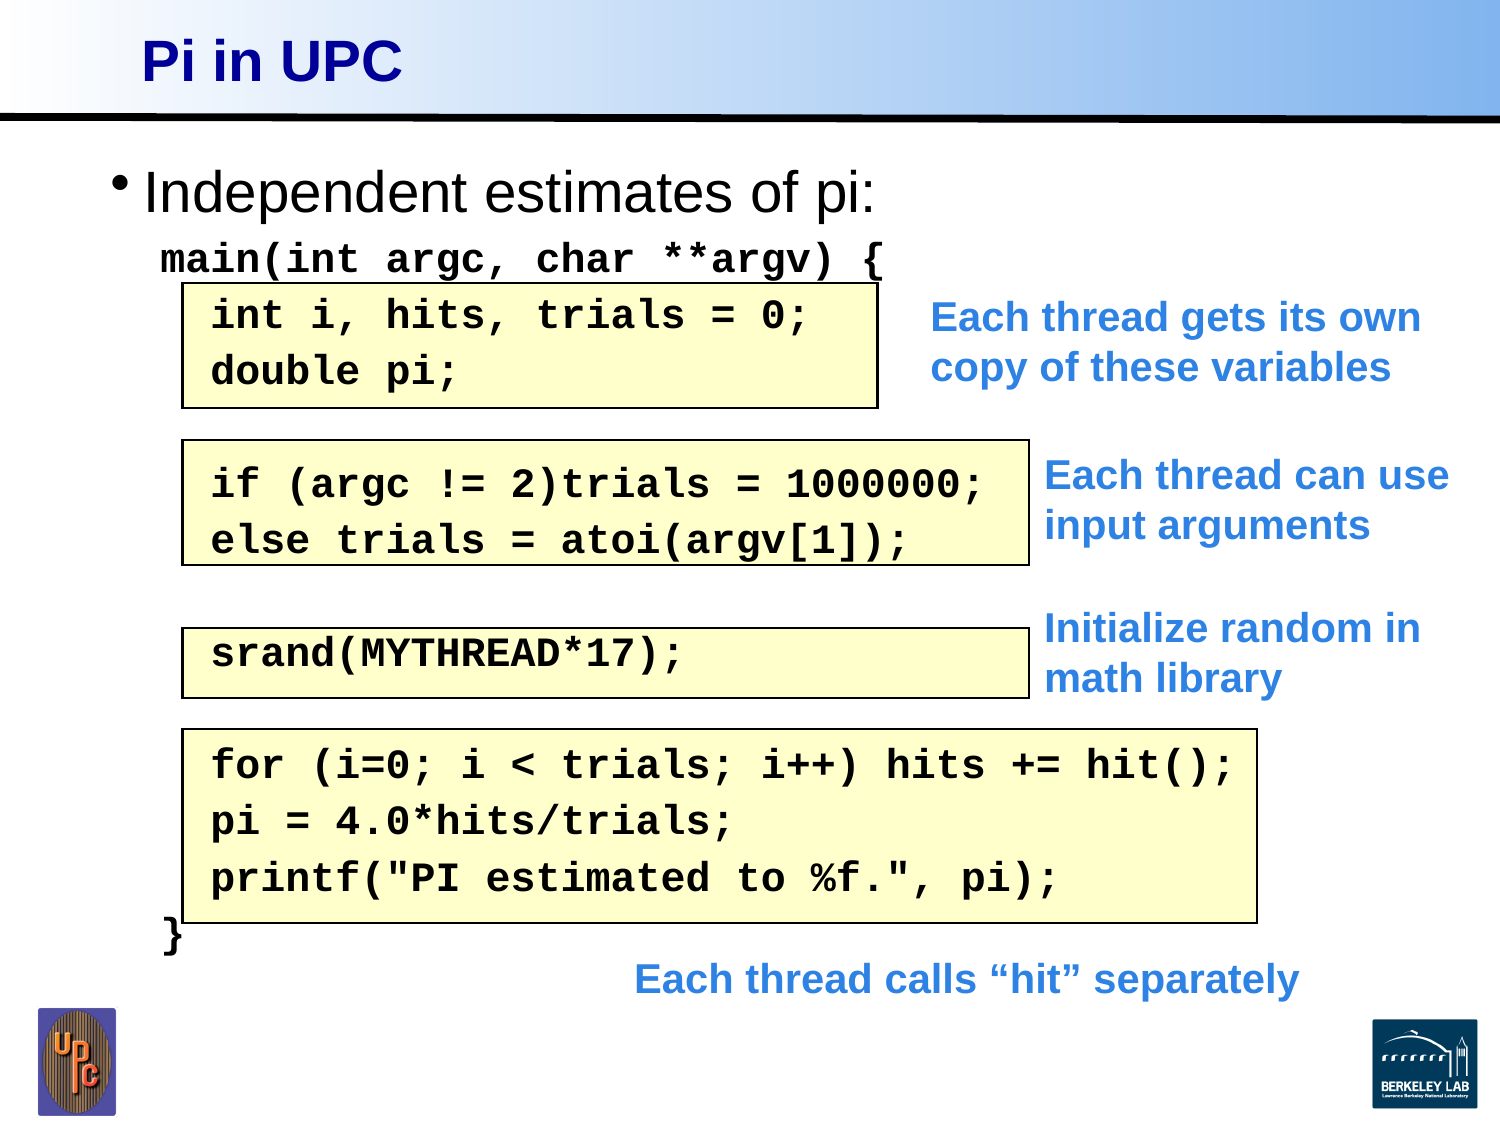

# Pi in UPC
Independent estimates of pi:
  main(int argc, char **argv) {
    int i, hits, trials = 0;
    double pi;

    if (argc != 2)trials = 1000000;
    else trials = atoi(argv[1]);

    srand(MYTHREAD*17);

    for (i=0; i < trials; i++) hits += hit();
    pi = 4.0*hits/trials;
    printf("PI estimated to %f.", pi);
  }

Each thread gets its own copy of these variables

Each thread can use input arguments
Initialize random in math library

Each thread calls “hit” separately